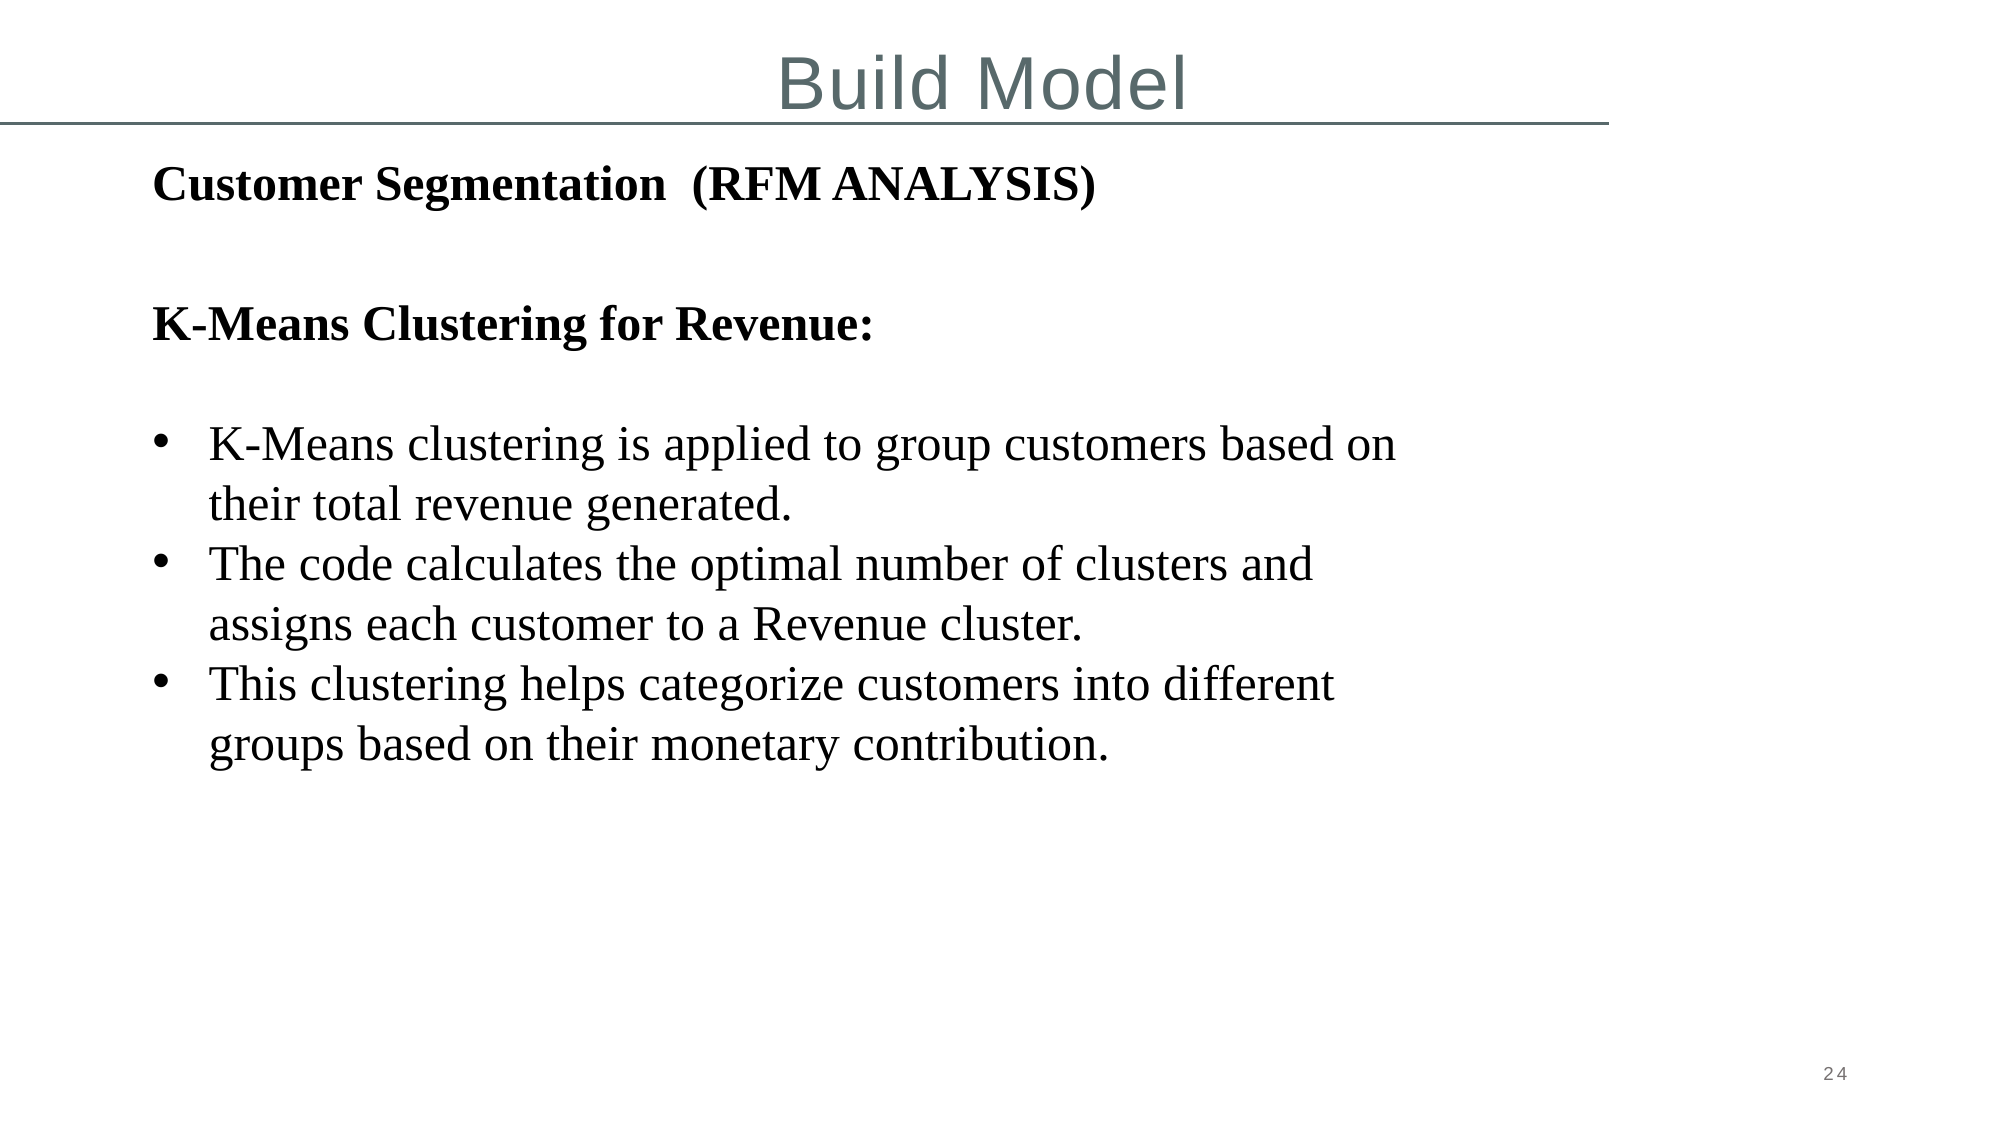

# Build Model
Customer Segmentation  (RFM ANALYSIS)
K-Means Clustering for Revenue:

K-Means clustering is applied to group customers based on their total revenue generated.
The code calculates the optimal number of clusters and assigns each customer to a Revenue cluster.
This clustering helps categorize customers into different groups based on their monetary contribution.
24